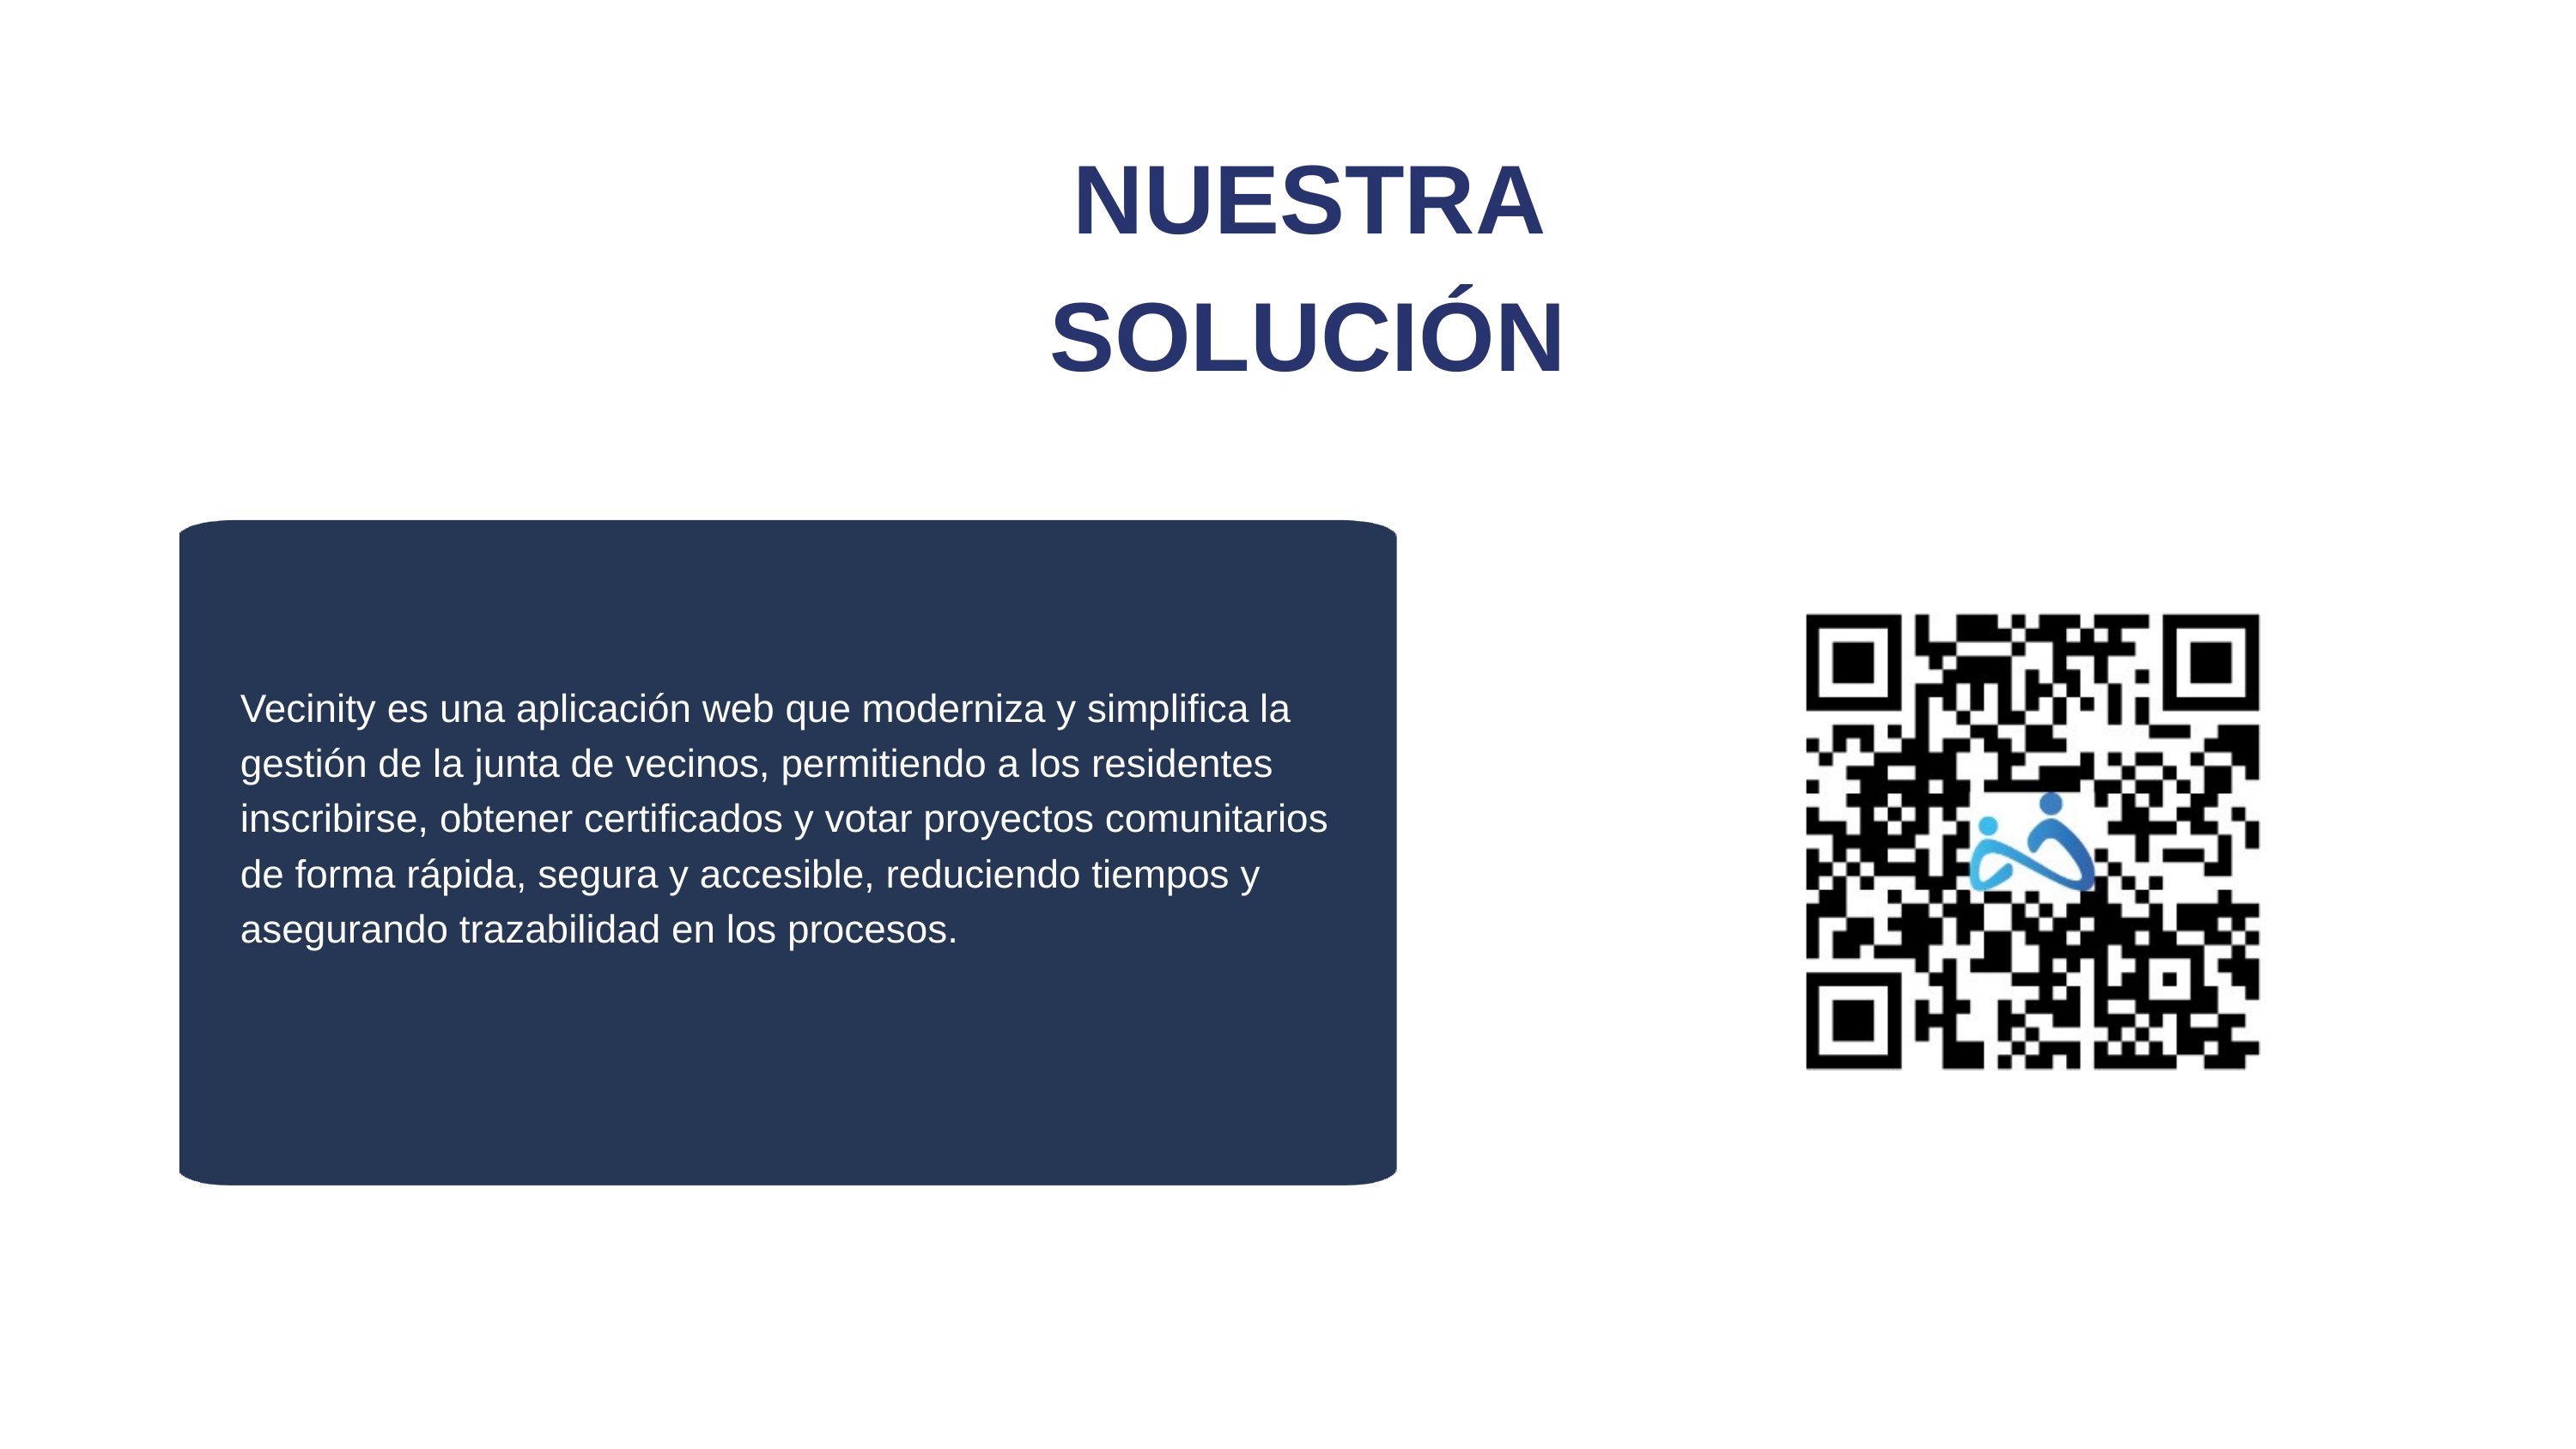

NUESTRA SOLUCIÓN

Vecinity es una aplicación web que moderniza y simplifica la gestión de la junta de vecinos, permitiendo a los residentes inscribirse, obtener certificados y votar proyectos comunitarios de forma rápida, segura y accesible, reduciendo tiempos y asegurando trazabilidad en los procesos.